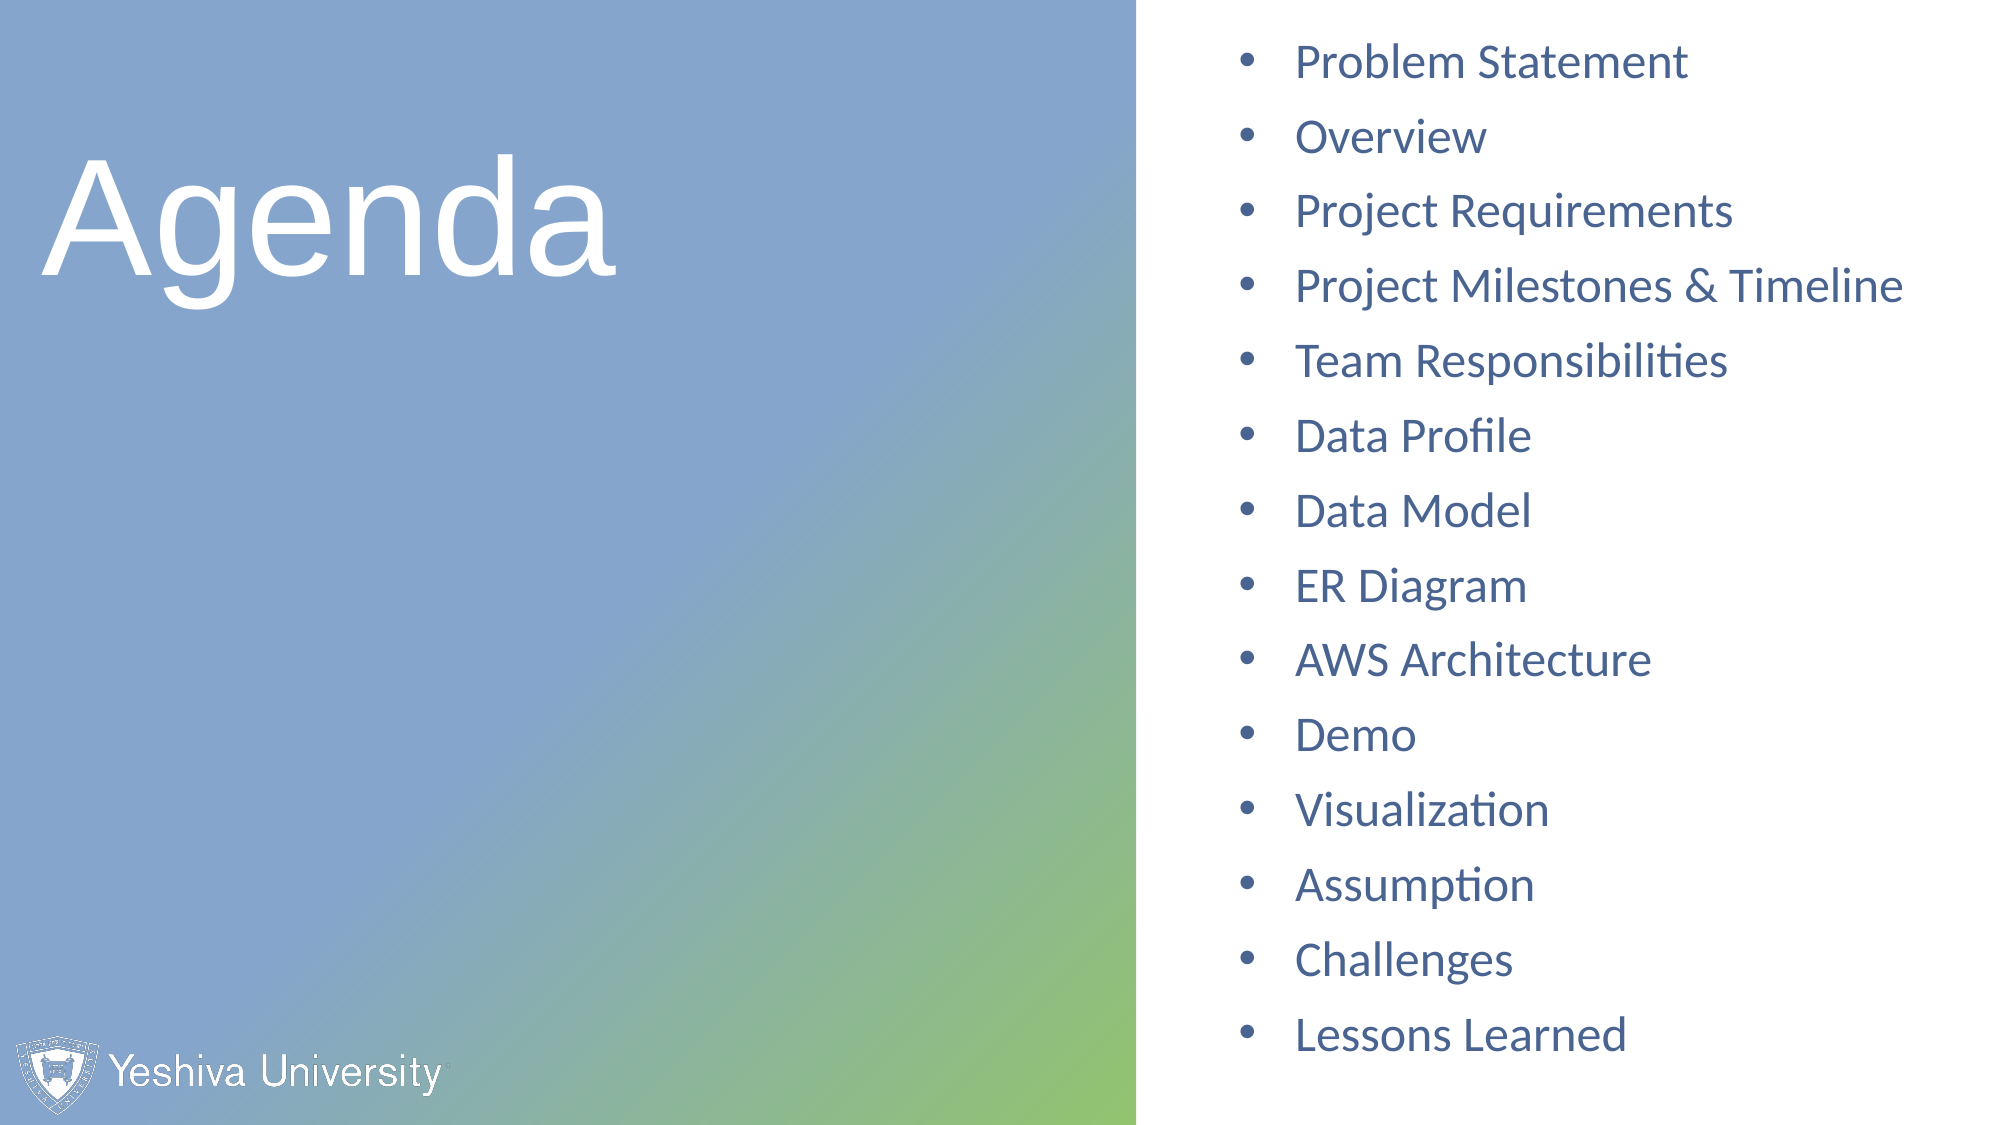

Problem Statement
Overview
Project Requirements
Project Milestones & Timeline
Team Responsibilities
Data Profile
Data Model
ER Diagram
AWS Architecture
Demo
Visualization
Assumption
Challenges
Lessons Learned

# Agenda